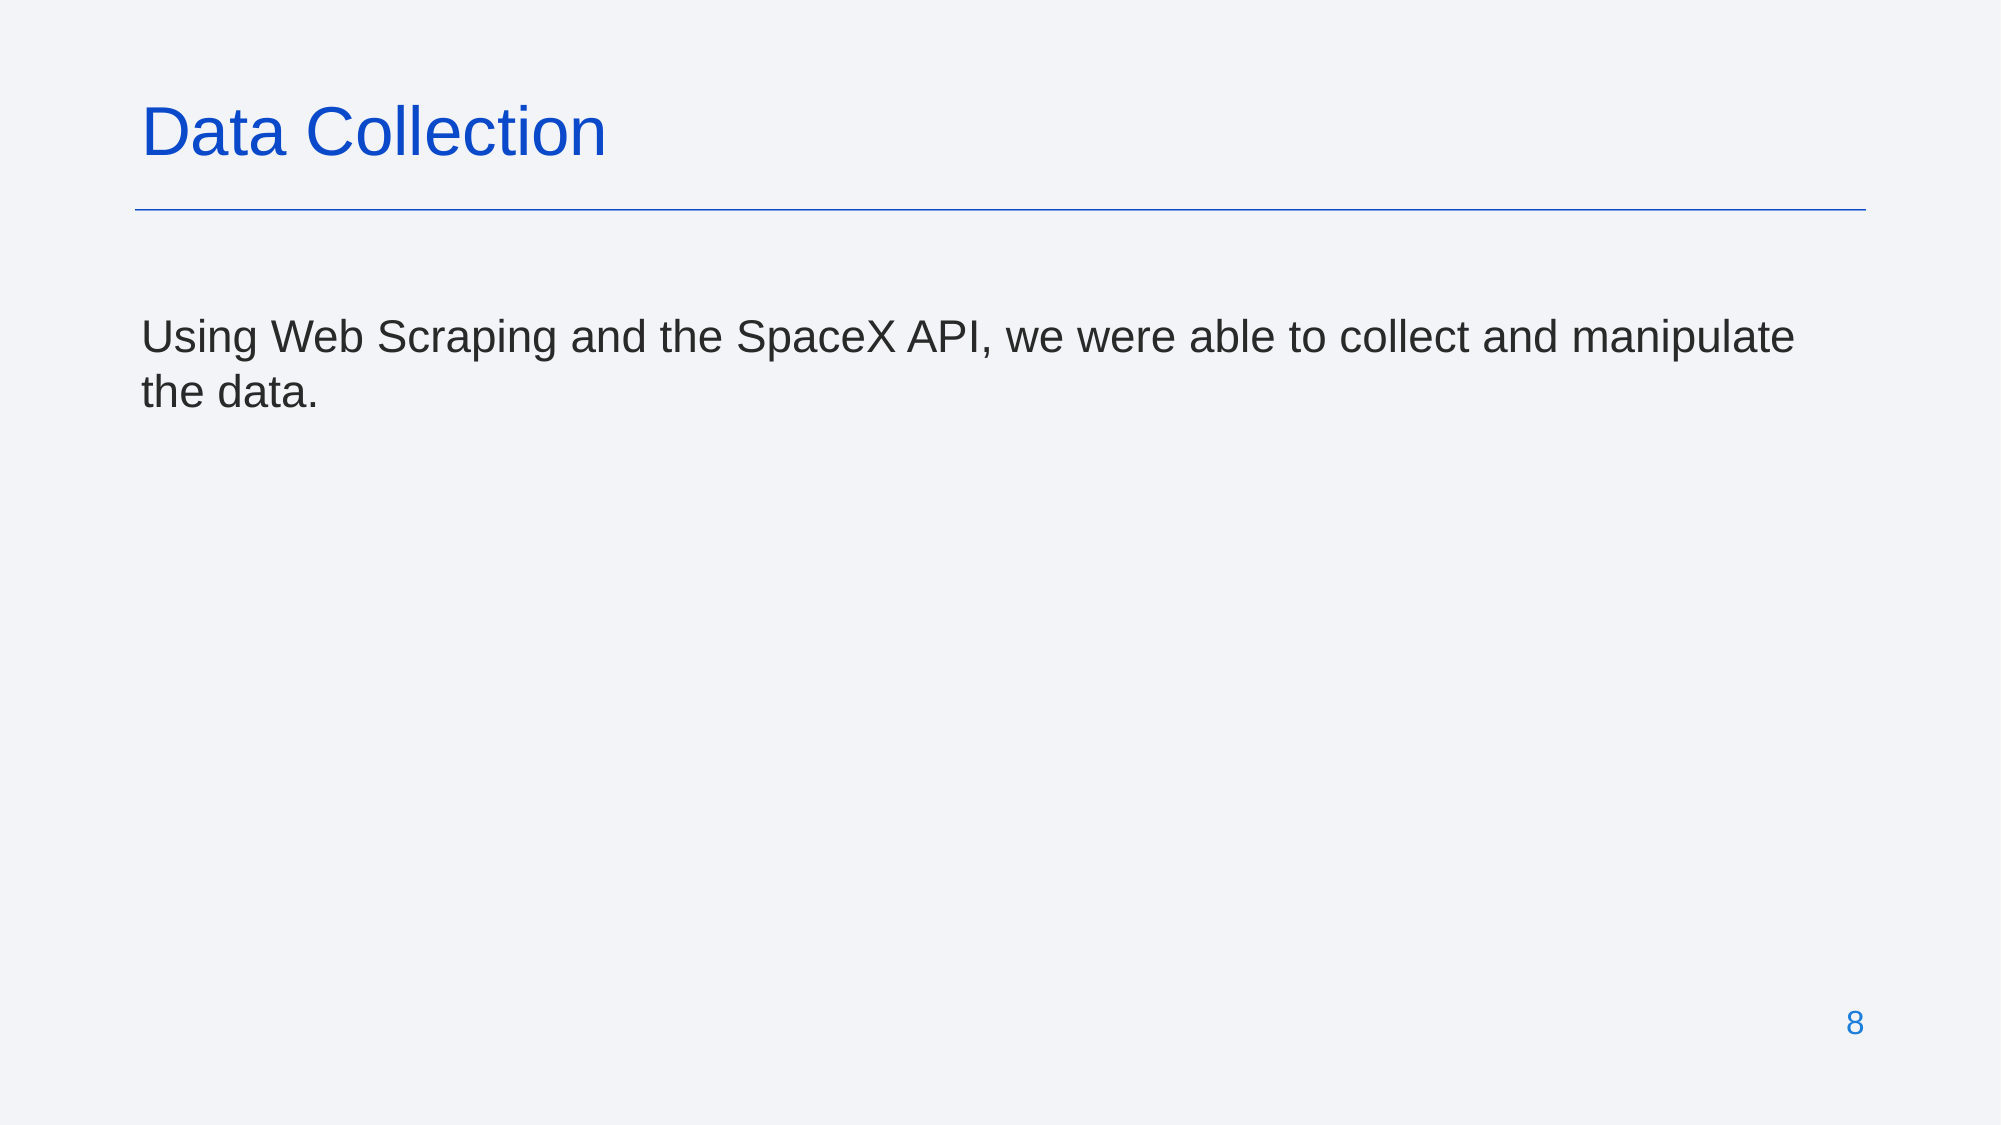

Data Collection
Using Web Scraping and the SpaceX API, we were able to collect and manipulate the data.

8